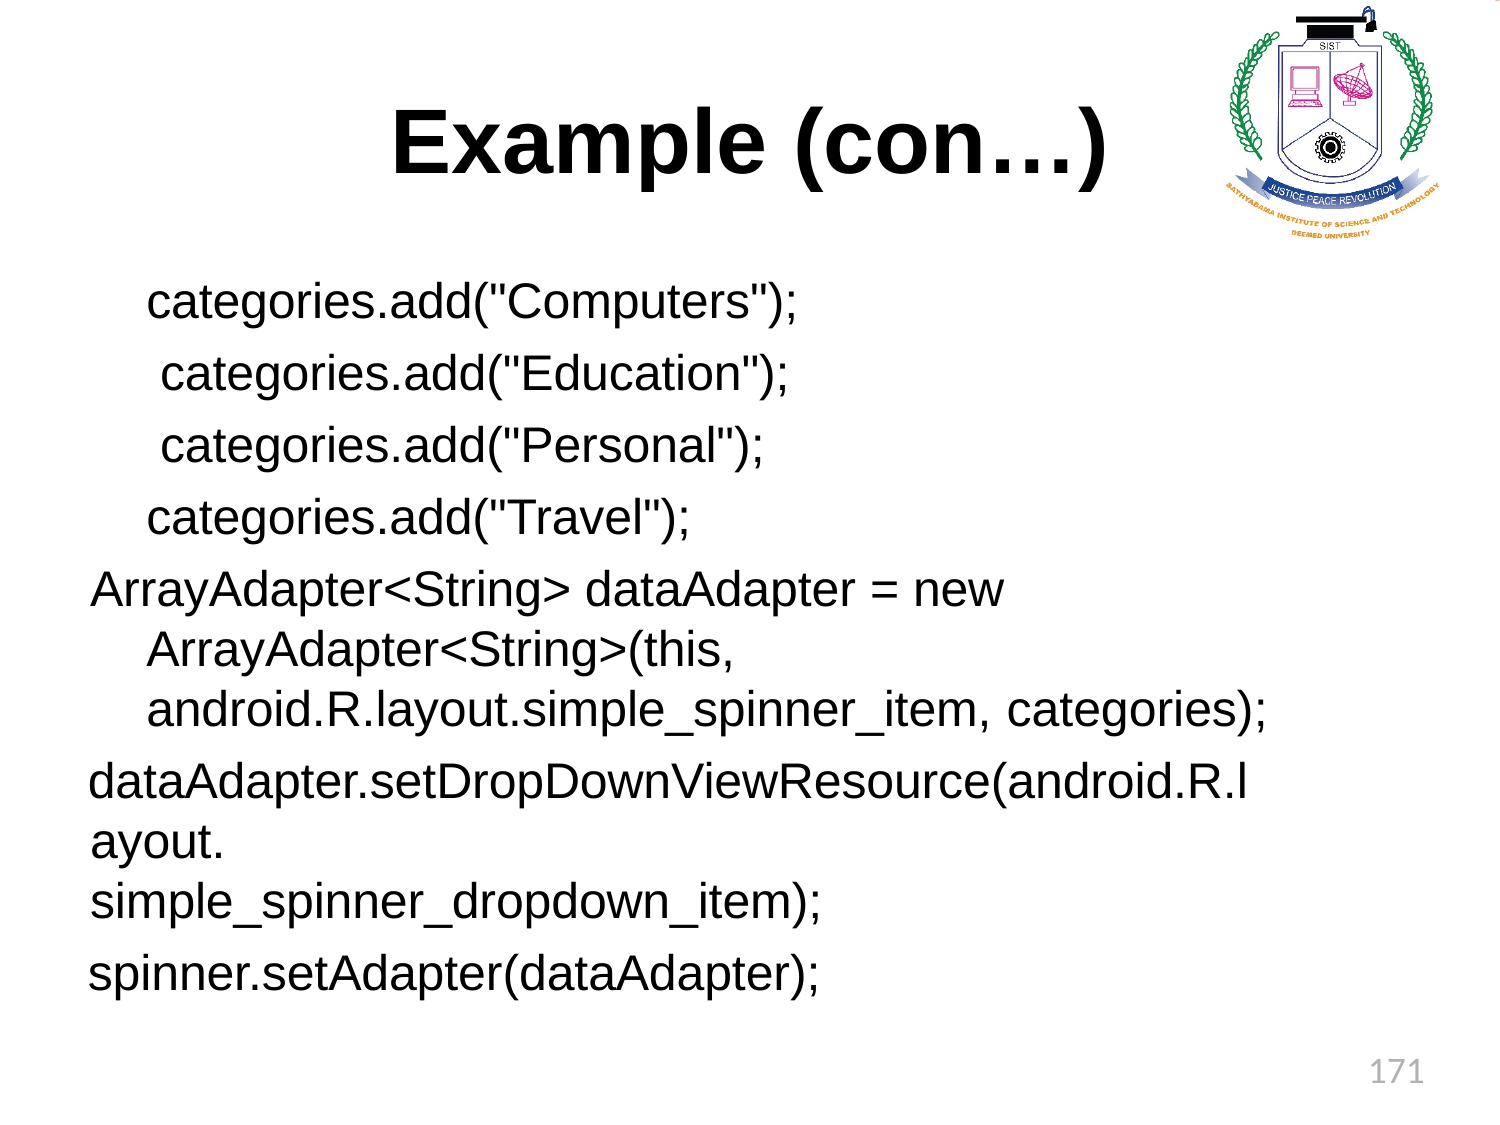

# Example (con…)
categories.add("Computers");  categories.add("Education");  categories.add("Personal");  categories.add("Travel");
ArrayAdapter<String> dataAdapter = new  ArrayAdapter<String>(this,  android.R.layout.simple_spinner_item, categories);
dataAdapter.setDropDownViewResource(android.R.layout.
simple_spinner_dropdown_item);
spinner.setAdapter(dataAdapter);
171